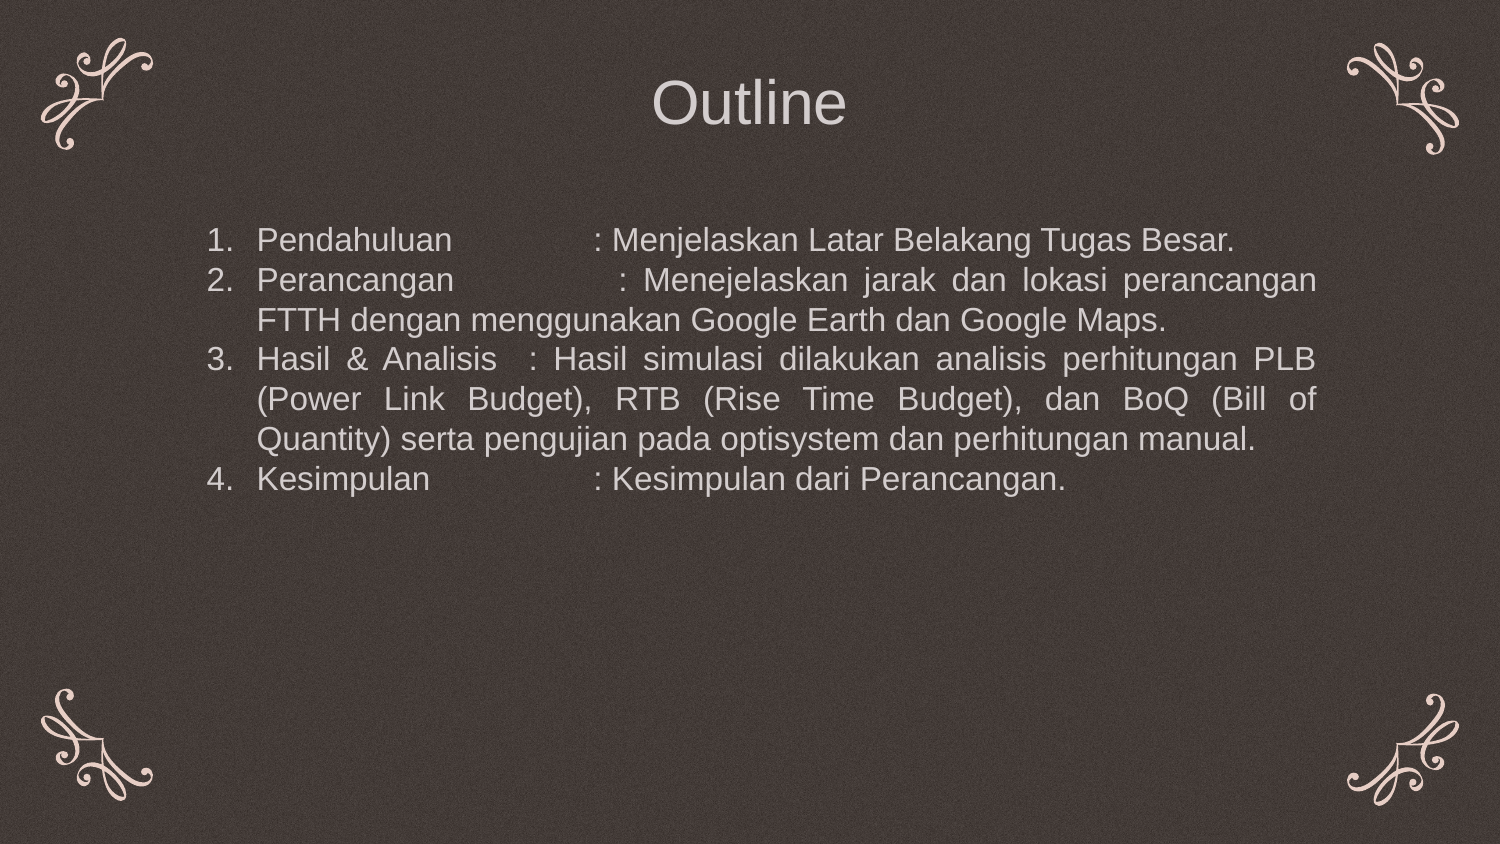

# Outline
Pendahuluan 	    : Menjelaskan Latar Belakang Tugas Besar.
Perancangan	    : Menejelaskan jarak dan lokasi perancangan FTTH dengan menggunakan Google Earth dan Google Maps.
Hasil & Analisis  : Hasil simulasi dilakukan analisis perhitungan PLB (Power Link Budget), RTB (Rise Time Budget), dan BoQ (Bill of Quantity) serta pengujian pada optisystem dan perhitungan manual.
Kesimpulan	    : Kesimpulan dari Perancangan.